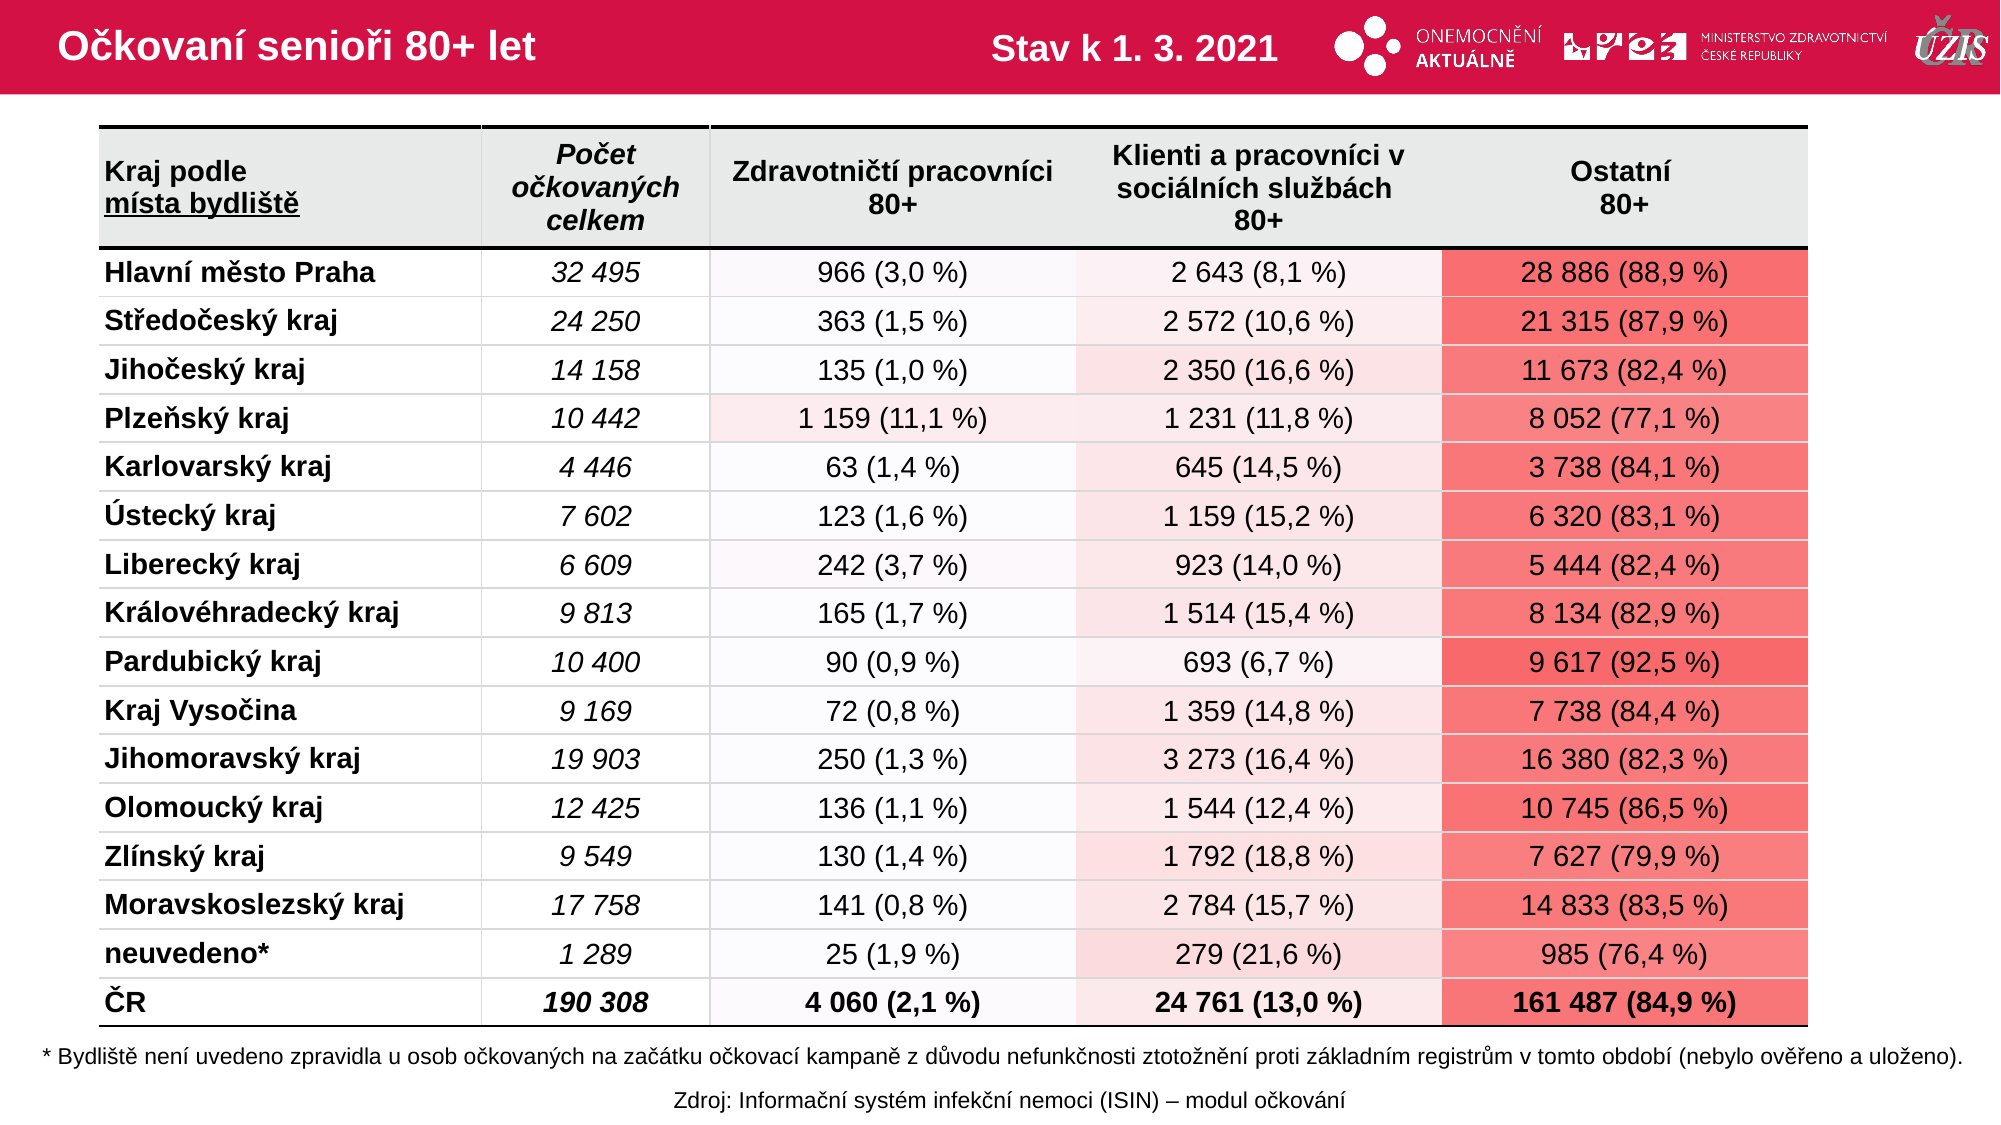

# Očkovaní senioři 80+ let
Stav k 1. 3. 2021
| Kraj podle místa bydliště | Počet očkovaných celkem | Zdravotničtí pracovníci 80+ | Klienti a pracovníci v sociálních službách 80+ | Ostatní 80+ |
| --- | --- | --- | --- | --- |
| Hlavní město Praha | 32 495 | 966 (3,0 %) | 2 643 (8,1 %) | 28 886 (88,9 %) |
| Středočeský kraj | 24 250 | 363 (1,5 %) | 2 572 (10,6 %) | 21 315 (87,9 %) |
| Jihočeský kraj | 14 158 | 135 (1,0 %) | 2 350 (16,6 %) | 11 673 (82,4 %) |
| Plzeňský kraj | 10 442 | 1 159 (11,1 %) | 1 231 (11,8 %) | 8 052 (77,1 %) |
| Karlovarský kraj | 4 446 | 63 (1,4 %) | 645 (14,5 %) | 3 738 (84,1 %) |
| Ústecký kraj | 7 602 | 123 (1,6 %) | 1 159 (15,2 %) | 6 320 (83,1 %) |
| Liberecký kraj | 6 609 | 242 (3,7 %) | 923 (14,0 %) | 5 444 (82,4 %) |
| Královéhradecký kraj | 9 813 | 165 (1,7 %) | 1 514 (15,4 %) | 8 134 (82,9 %) |
| Pardubický kraj | 10 400 | 90 (0,9 %) | 693 (6,7 %) | 9 617 (92,5 %) |
| Kraj Vysočina | 9 169 | 72 (0,8 %) | 1 359 (14,8 %) | 7 738 (84,4 %) |
| Jihomoravský kraj | 19 903 | 250 (1,3 %) | 3 273 (16,4 %) | 16 380 (82,3 %) |
| Olomoucký kraj | 12 425 | 136 (1,1 %) | 1 544 (12,4 %) | 10 745 (86,5 %) |
| Zlínský kraj | 9 549 | 130 (1,4 %) | 1 792 (18,8 %) | 7 627 (79,9 %) |
| Moravskoslezský kraj | 17 758 | 141 (0,8 %) | 2 784 (15,7 %) | 14 833 (83,5 %) |
| neuvedeno\* | 1 289 | 25 (1,9 %) | 279 (21,6 %) | 985 (76,4 %) |
| ČR | 190 308 | 4 060 (2,1 %) | 24 761 (13,0 %) | 161 487 (84,9 %) |
|  |  |  |
| --- | --- | --- |
|  |  |  |
|  |  |  |
|  |  |  |
|  |  |  |
|  |  |  |
|  |  |  |
|  |  |  |
|  |  |  |
|  |  |  |
|  |  |  |
|  |  |  |
|  |  |  |
|  |  |  |
|  |  |  |
|  |  |  |
* Bydliště není uvedeno zpravidla u osob očkovaných na začátku očkovací kampaně z důvodu nefunkčnosti ztotožnění proti základním registrům v tomto období (nebylo ověřeno a uloženo).
Zdroj: Informační systém infekční nemoci (ISIN) – modul očkování